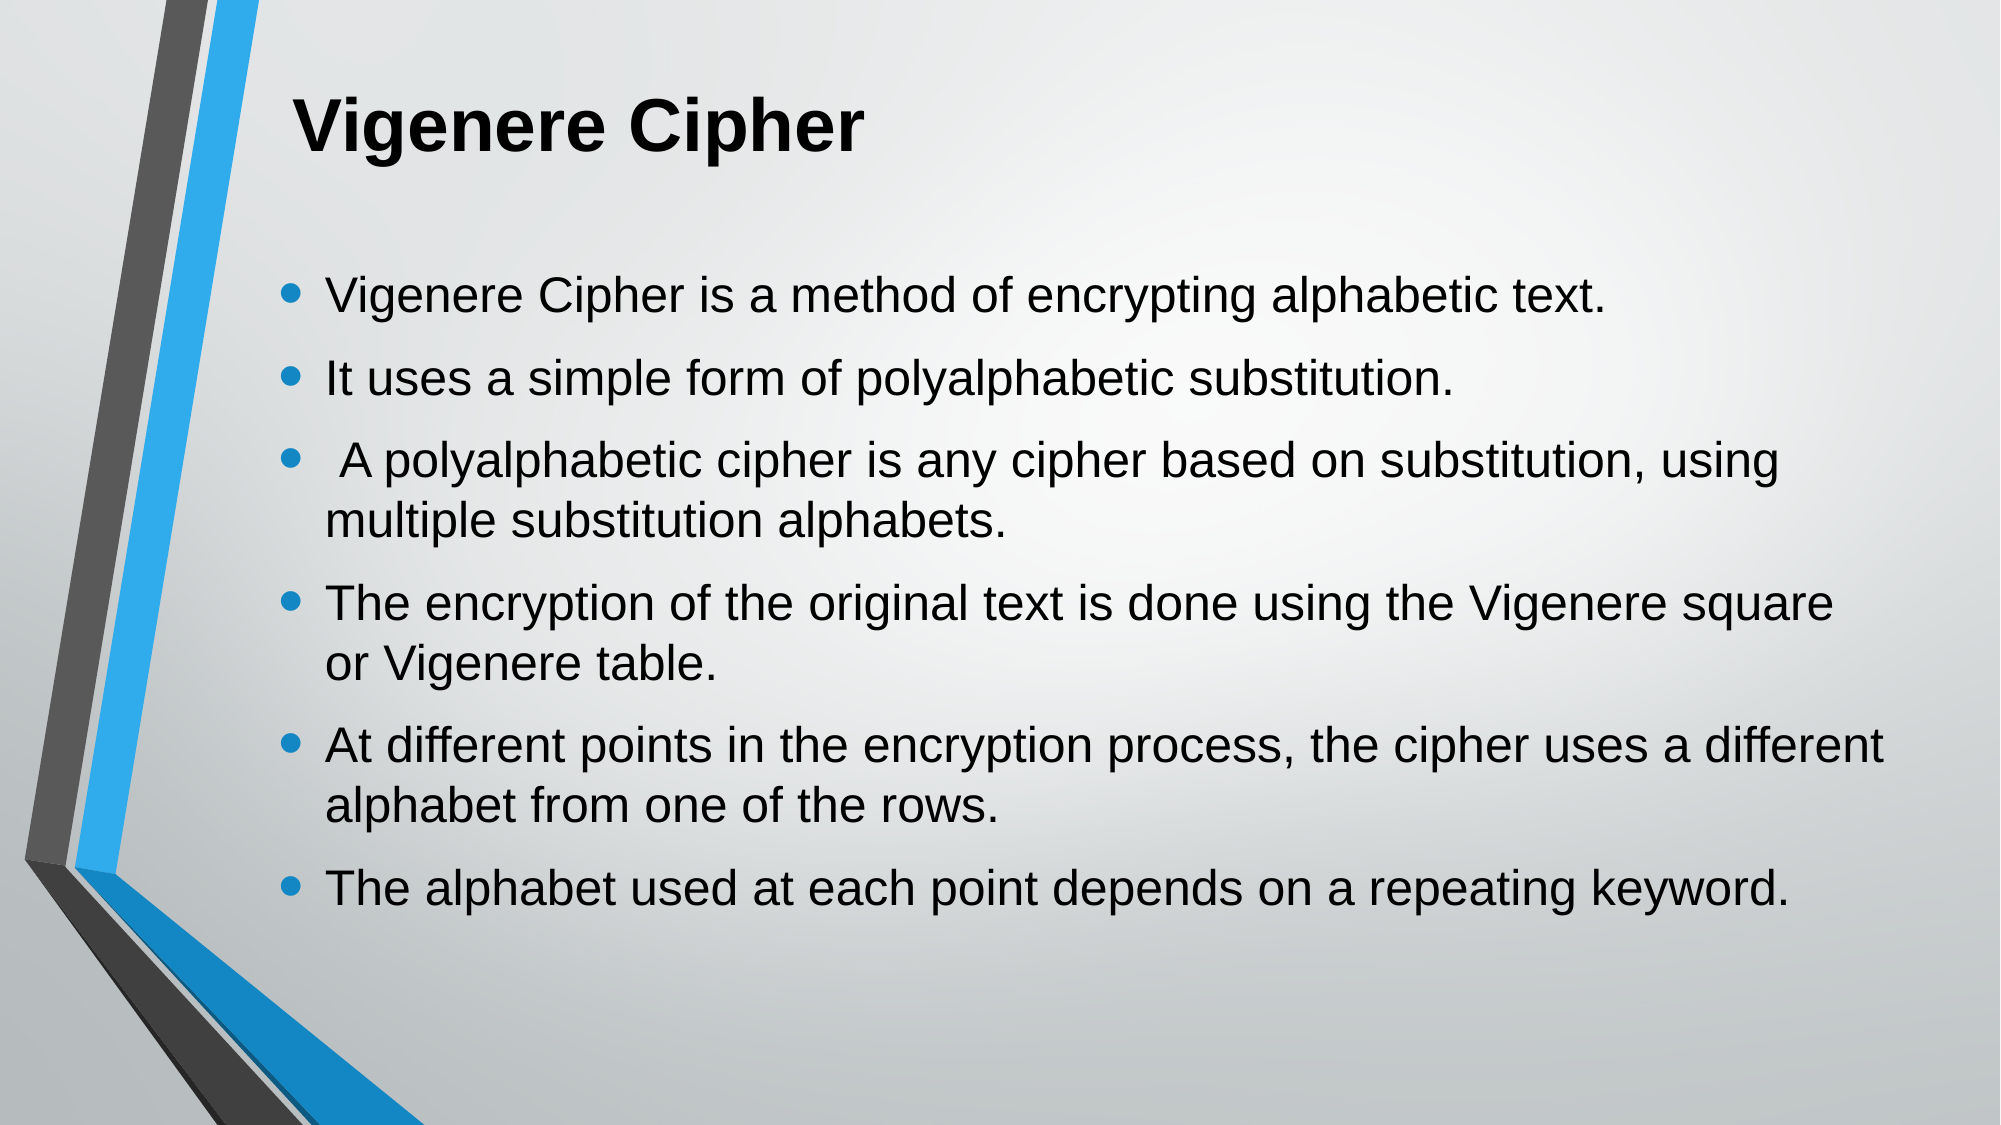

Vigenere Cipher
Vigenere Cipher is a method of encrypting alphabetic text.
It uses a simple form of polyalphabetic substitution.
 A polyalphabetic cipher is any cipher based on substitution, using multiple substitution alphabets.
The encryption of the original text is done using the Vigenere square or Vigenere table.
At different points in the encryption process, the cipher uses a different alphabet from one of the rows.
The alphabet used at each point depends on a repeating keyword.